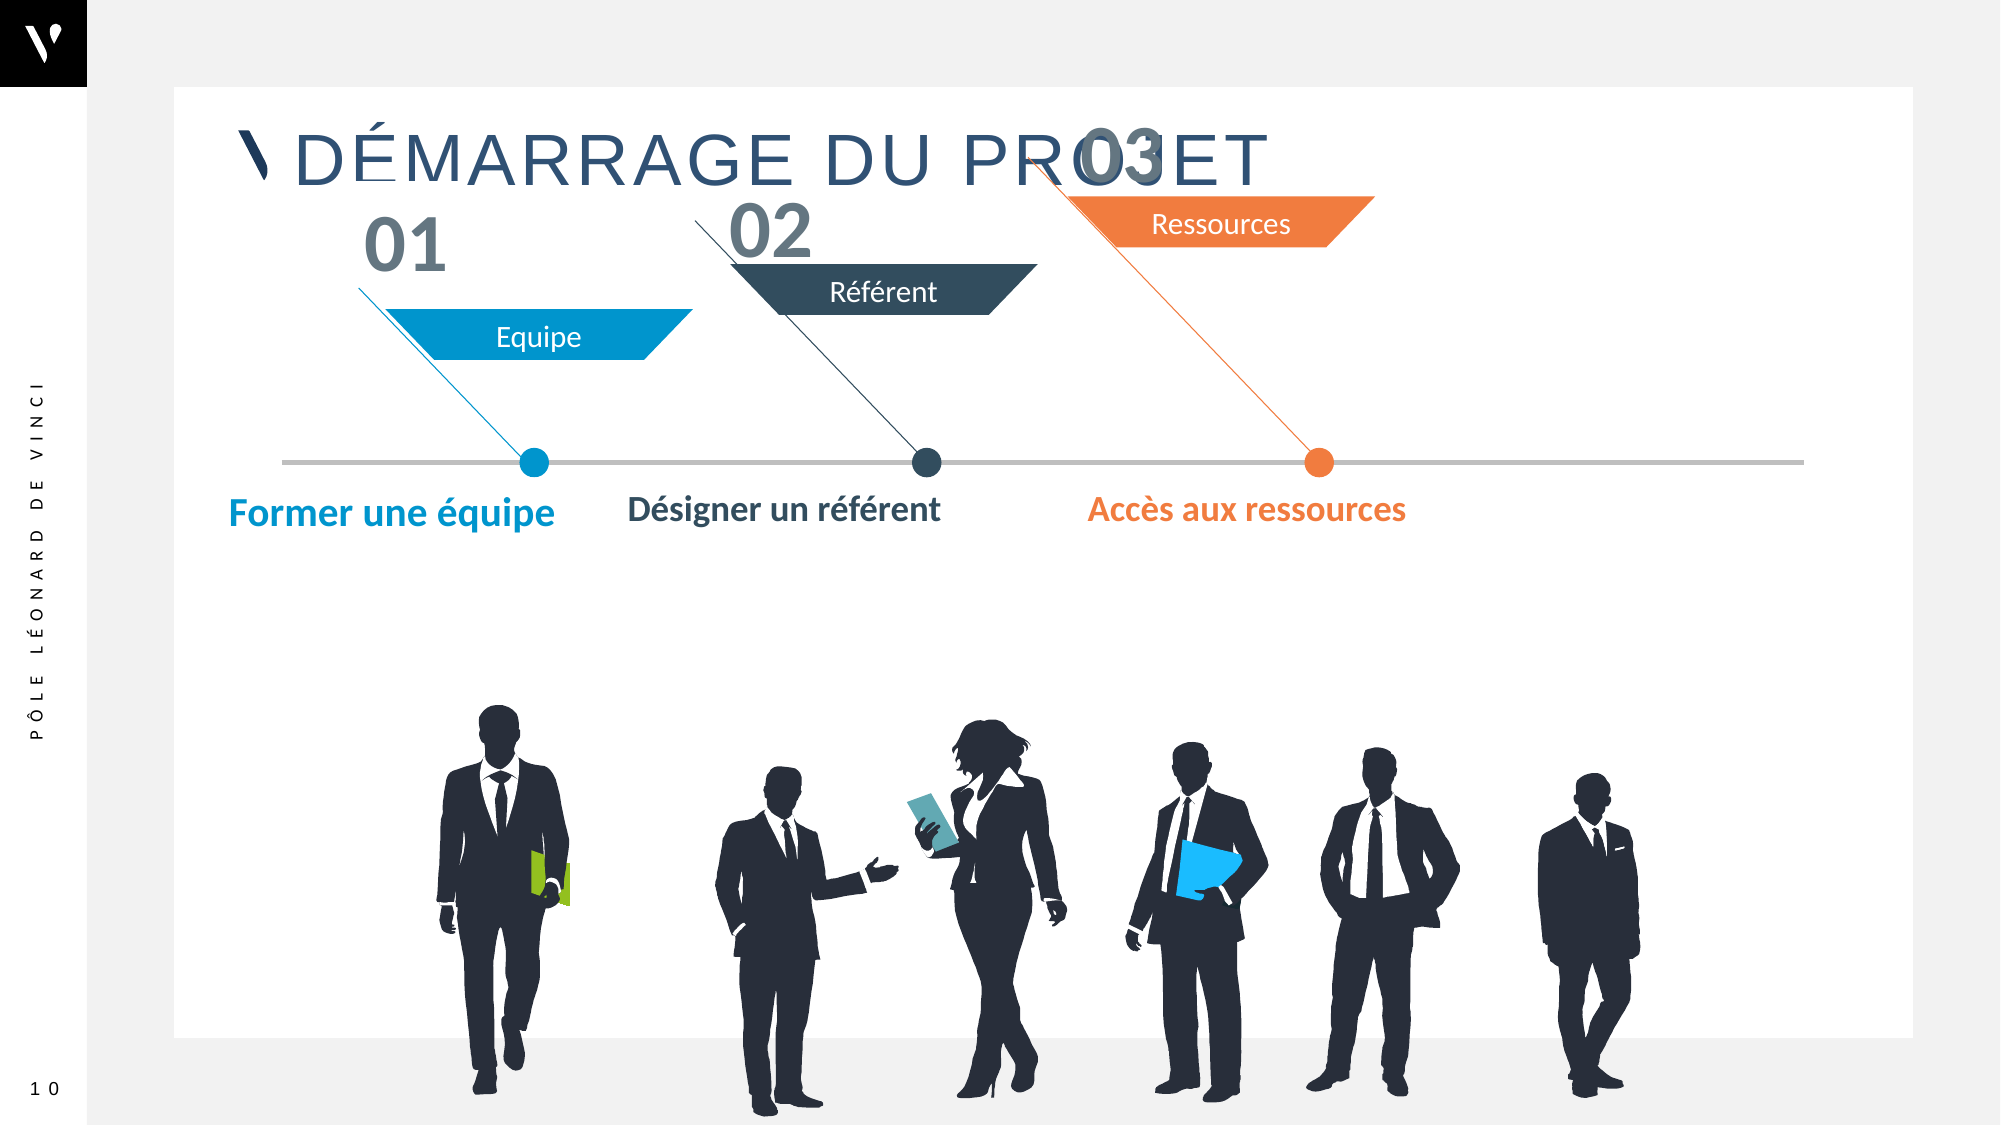

03
# Démarrage du projet
02
01

Ressources

Référent

Equipe

Accès aux ressources
Désigner un référent
Former une équipe

10